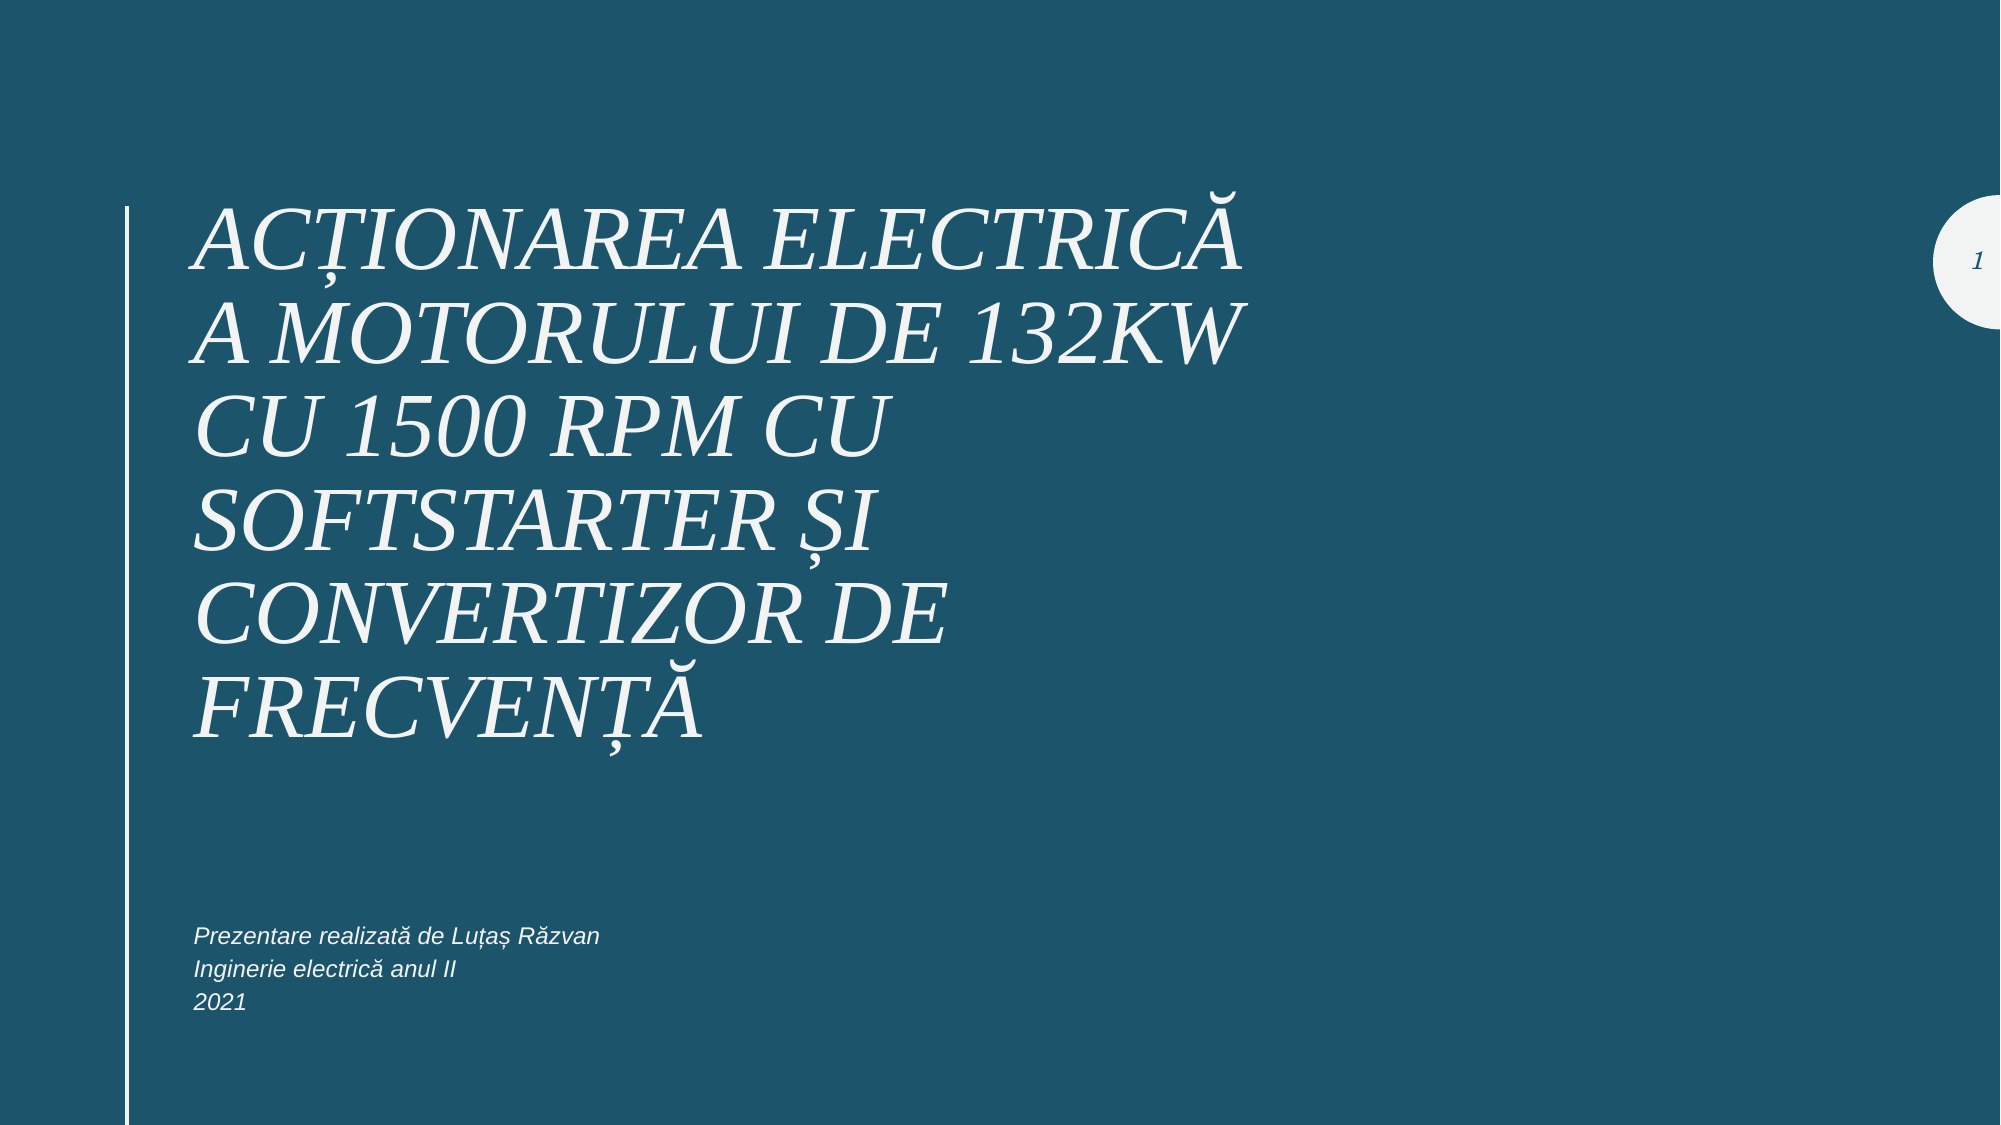

# Acționarea electrică a motorului de 132kW cu 1500 RPM cu softstarter și convertizor de frecvență
1
Prezentare realizată de Luțaș Răzvan
Inginerie electrică anul II
2021